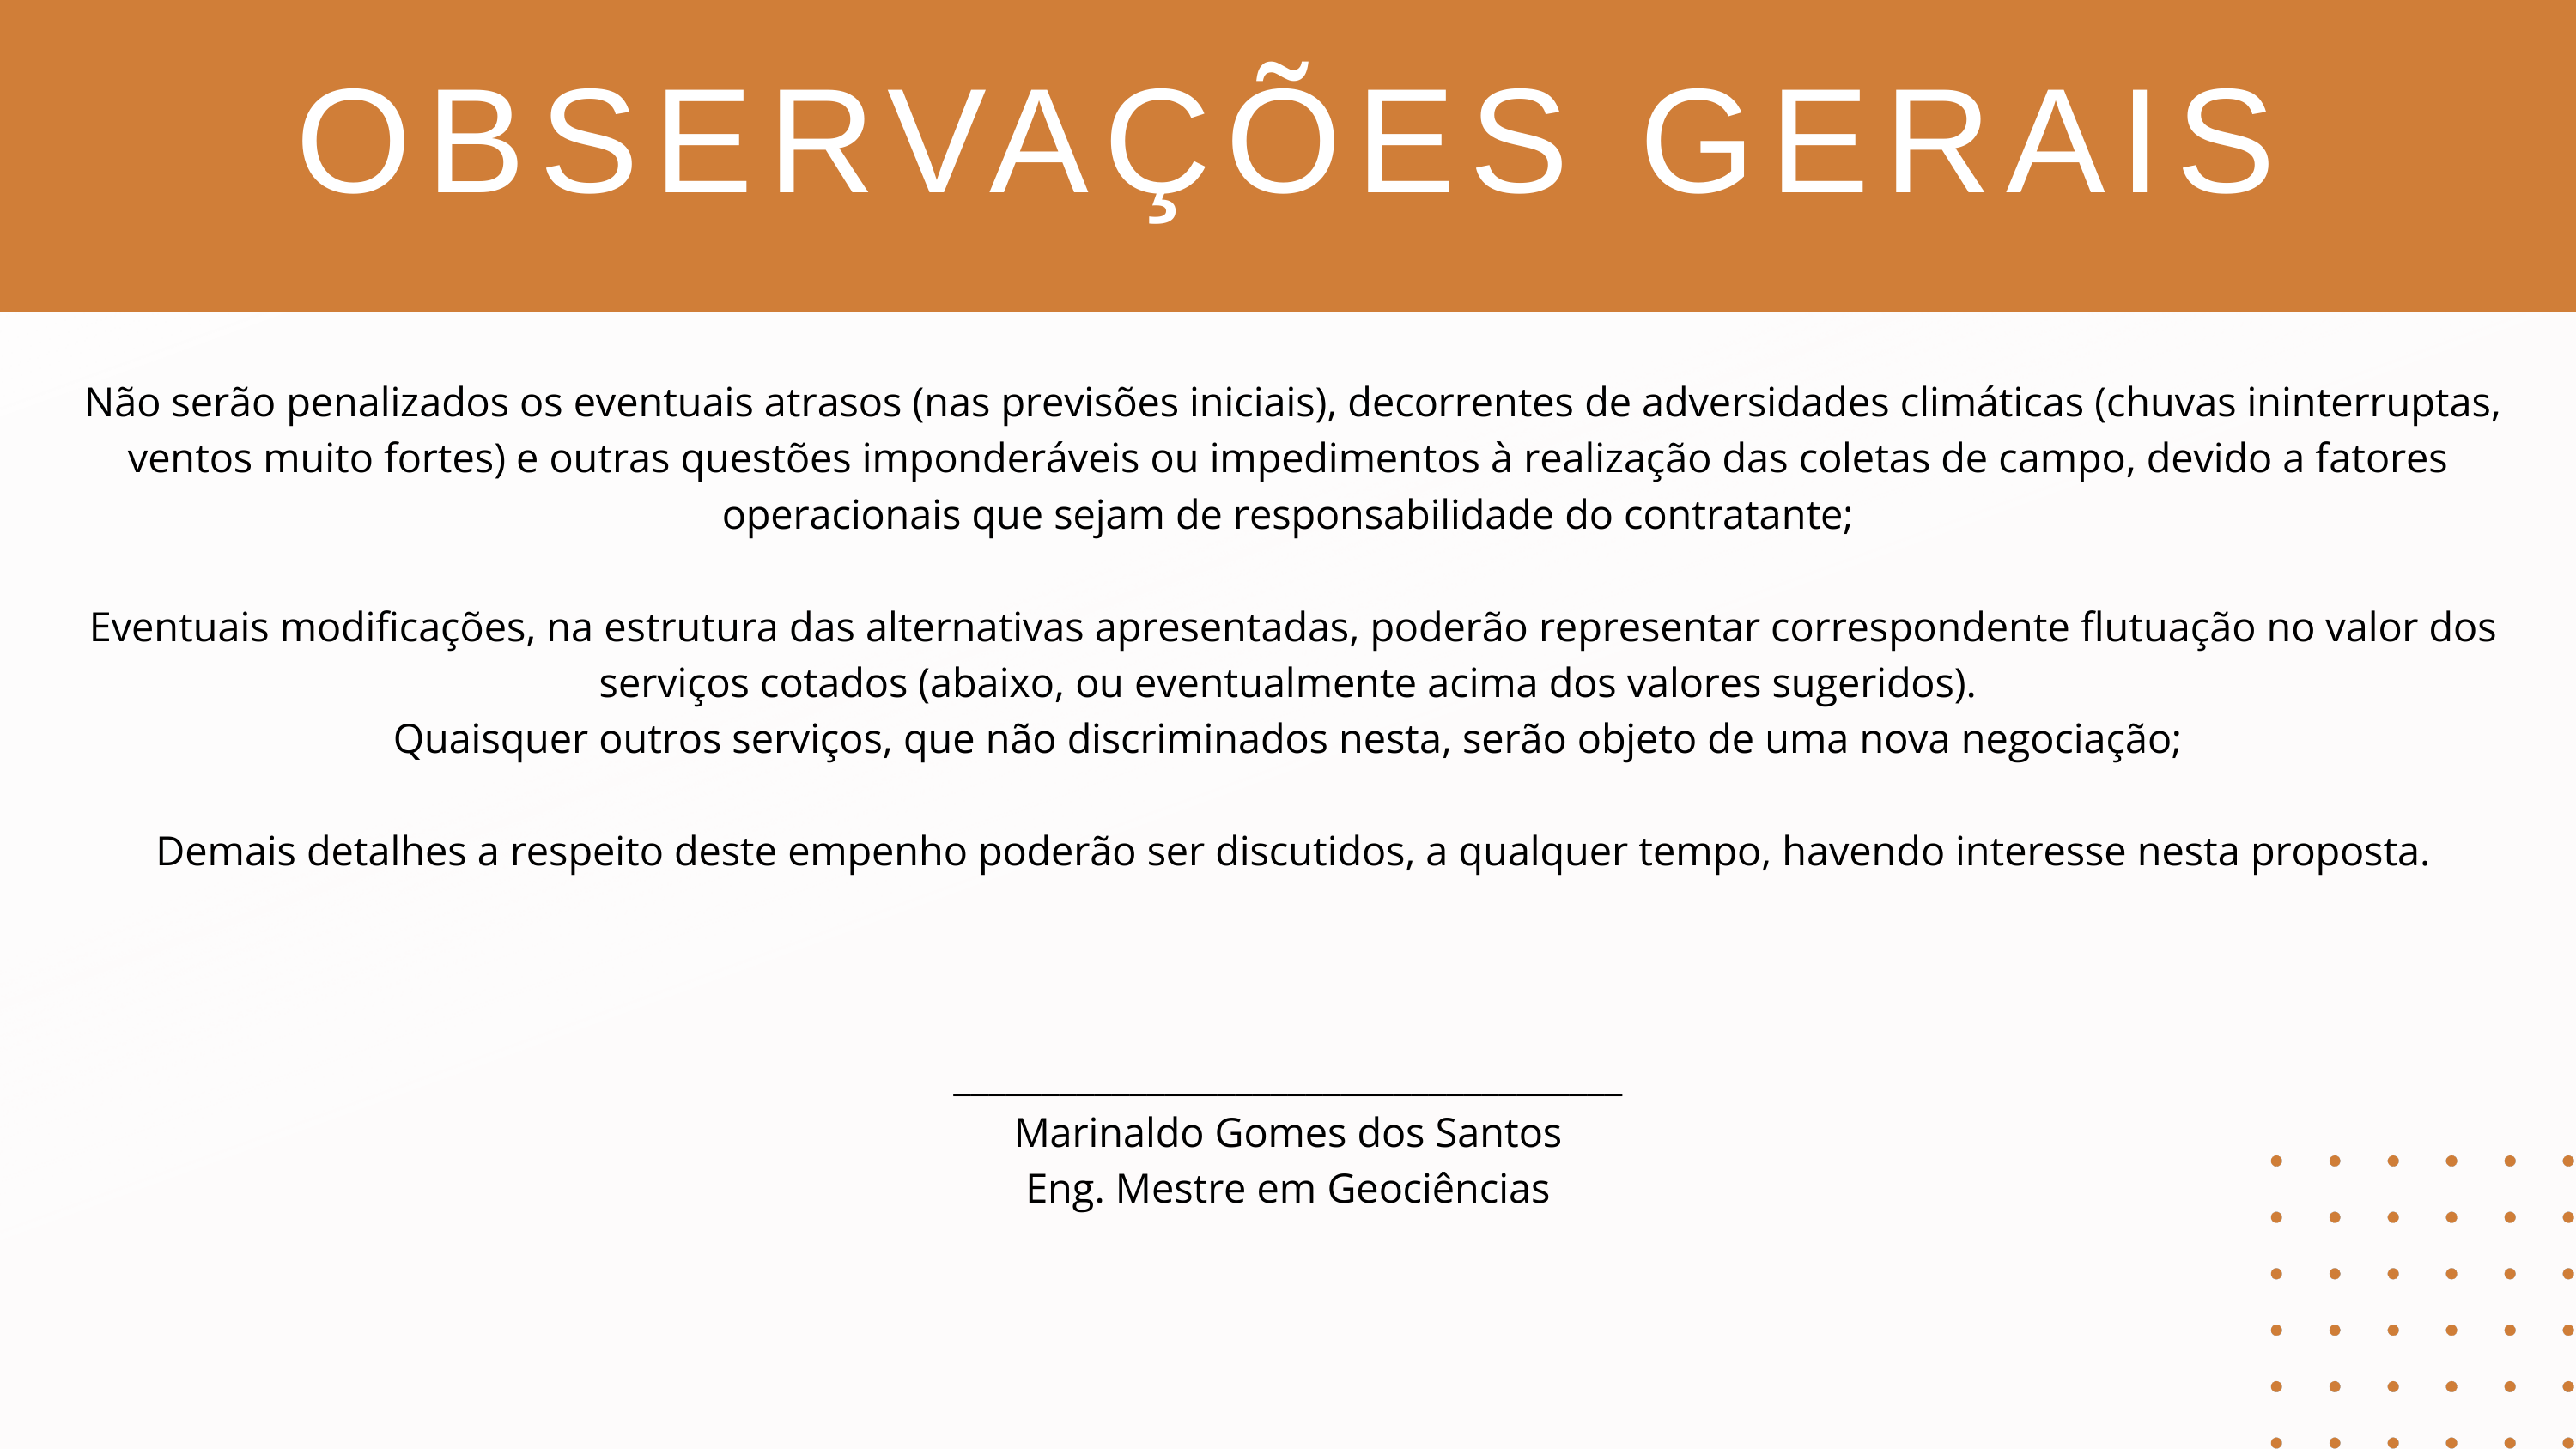

OBSERVAÇÕES GERAIS
 Não serão penalizados os eventuais atrasos (nas previsões iniciais), decorrentes de adversidades climáticas (chuvas ininterruptas, ventos muito fortes) e outras questões imponderáveis ou impedimentos à realização das coletas de campo, devido a fatores operacionais que sejam de responsabilidade do contratante;

 Eventuais modificações, na estrutura das alternativas apresentadas, poderão representar correspondente flutuação no valor dos serviços cotados (abaixo, ou eventualmente acima dos valores sugeridos).
Quaisquer outros serviços, que não discriminados nesta, serão objeto de uma nova negociação;

 Demais detalhes a respeito deste empenho poderão ser discutidos, a qualquer tempo, havendo interesse nesta proposta.

______________________________________
Marinaldo Gomes dos Santos
Eng. Mestre em Geociências